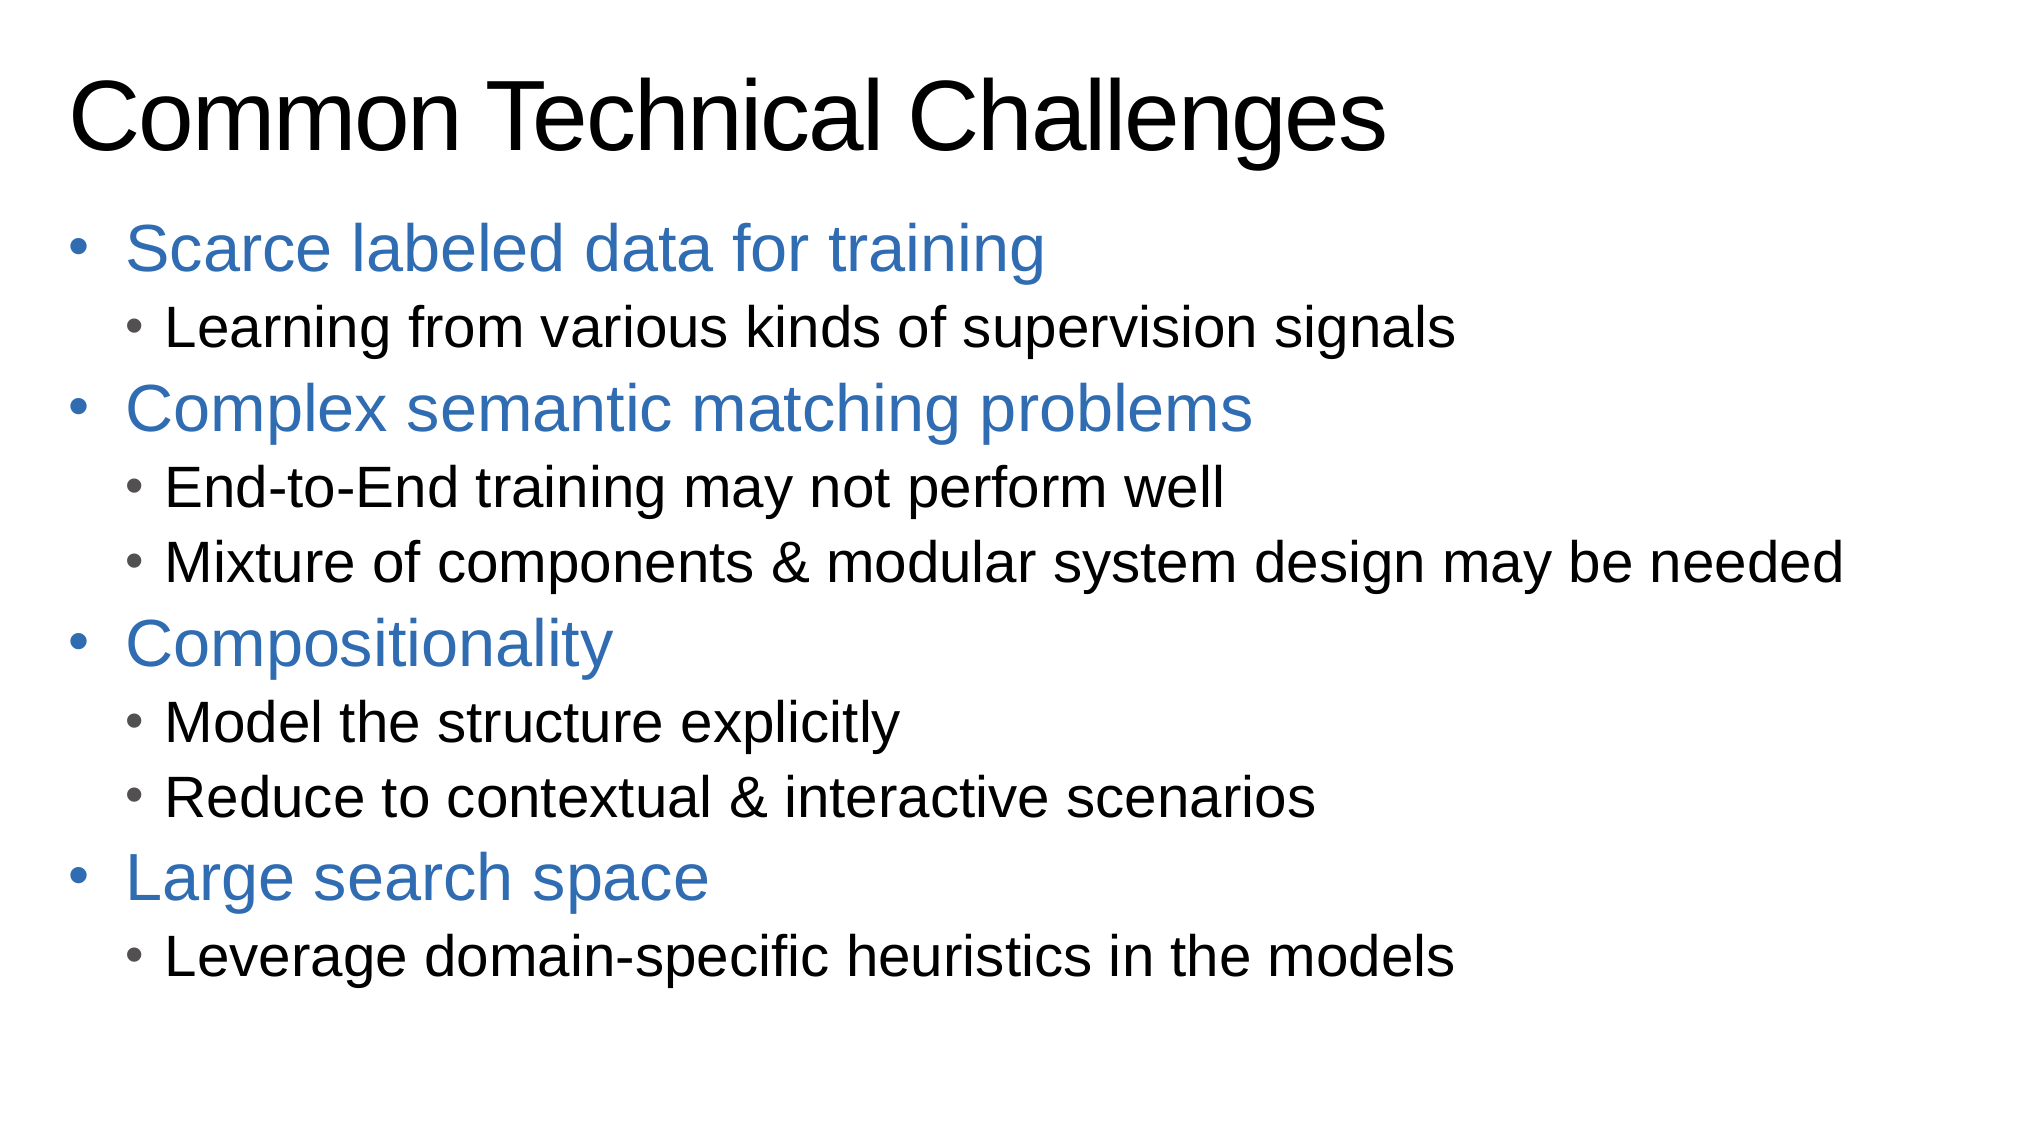

# Common Technical Challenges
Scarce labeled data for training
Learning from various kinds of supervision signals
Complex semantic matching problems
End-to-End training may not perform well
Mixture of components & modular system design may be needed
Compositionality
Model the structure explicitly
Reduce to contextual & interactive scenarios
Large search space
Leverage domain-specific heuristics in the models